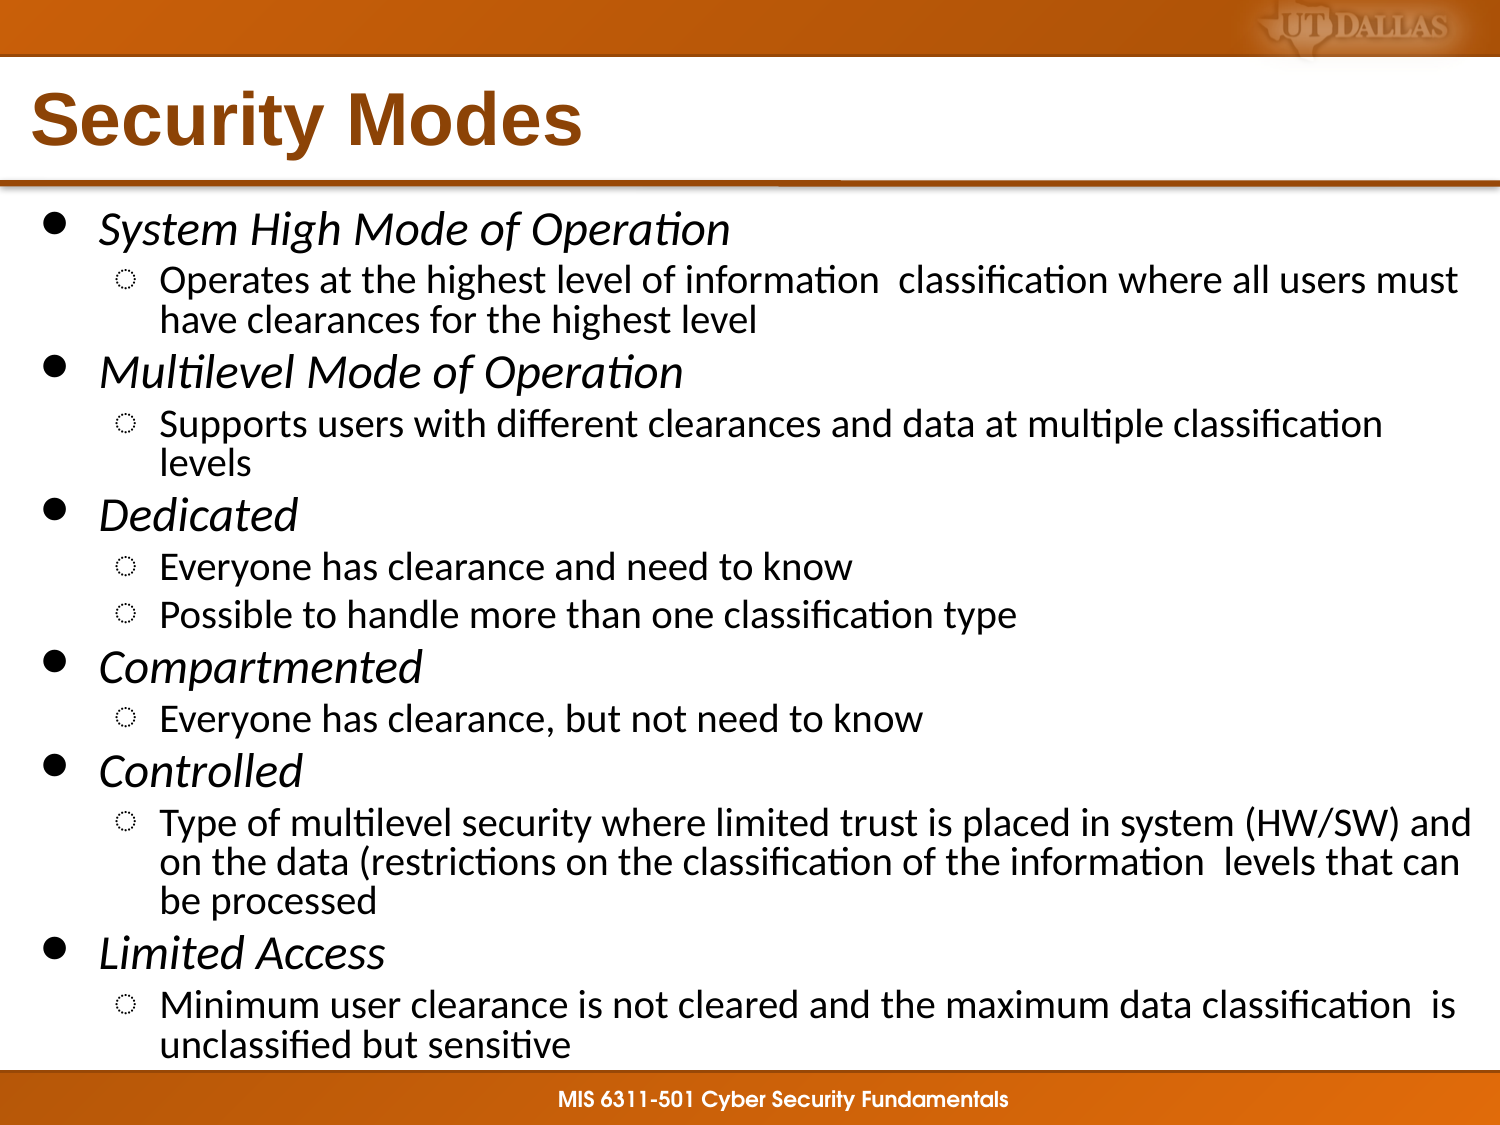

# Security Modes
System High Mode of Operation
Operates at the highest level of information  classification where all users must have clearances for the highest level
Multilevel Mode of Operation
Supports users with different clearances and data at multiple classification levels
Dedicated
Everyone has clearance and need to know
Possible to handle more than one classification type
Compartmented
Everyone has clearance, but not need to know
Controlled
Type of multilevel security where limited trust is placed in system (HW/SW) and on the data (restrictions on the classification of the information  levels that can be processed
Limited Access
Minimum user clearance is not cleared and the maximum data classification  is unclassified but sensitive